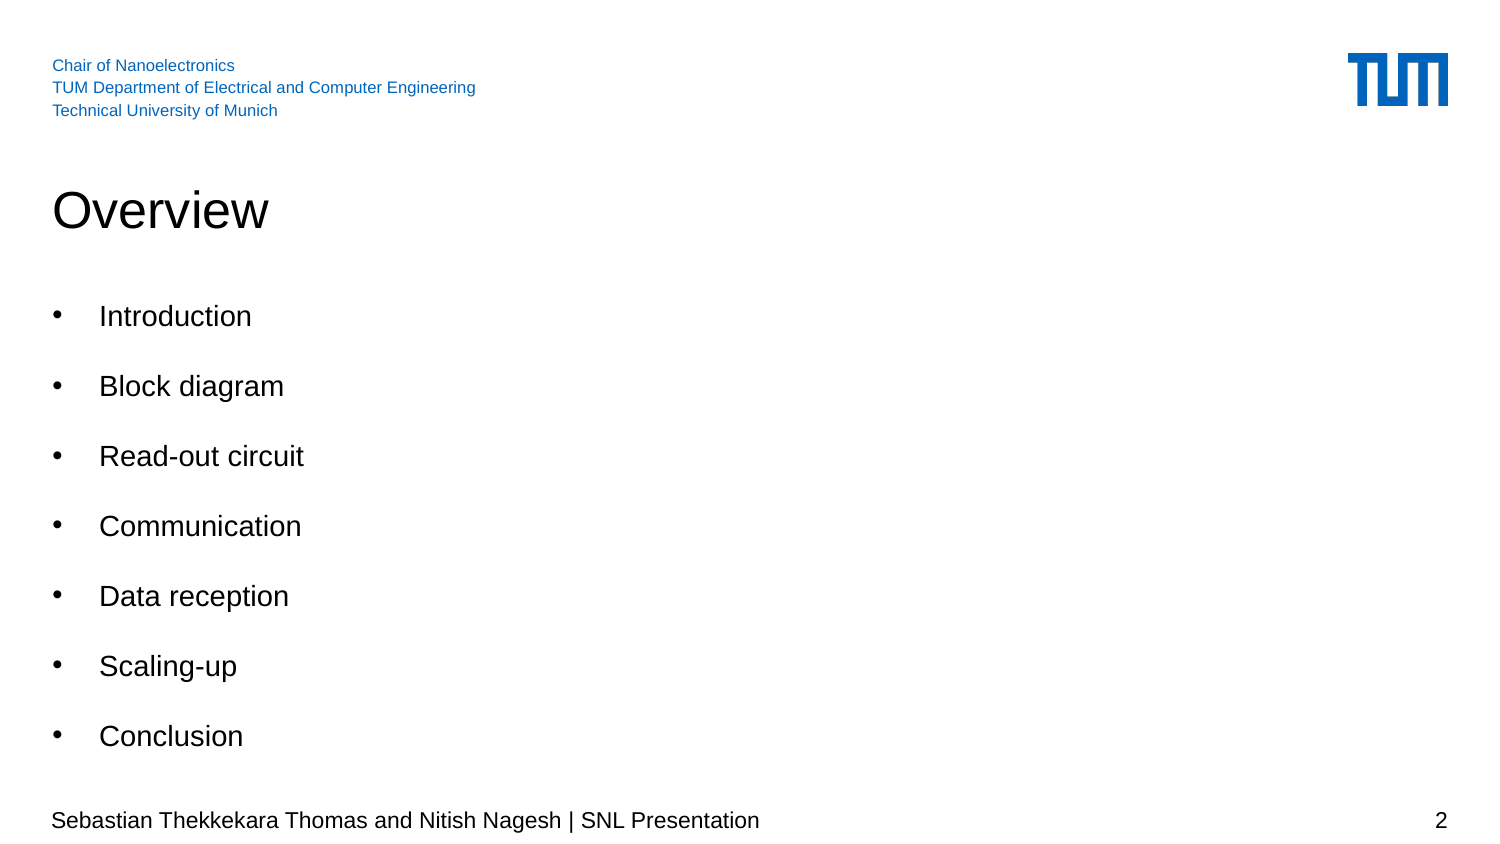

# Overview
Introduction
Block diagram
Read-out circuit
Communication
Data reception
Scaling-up
Conclusion

Sebastian Thekkekara Thomas and Nitish Nagesh | SNL Presentation
2